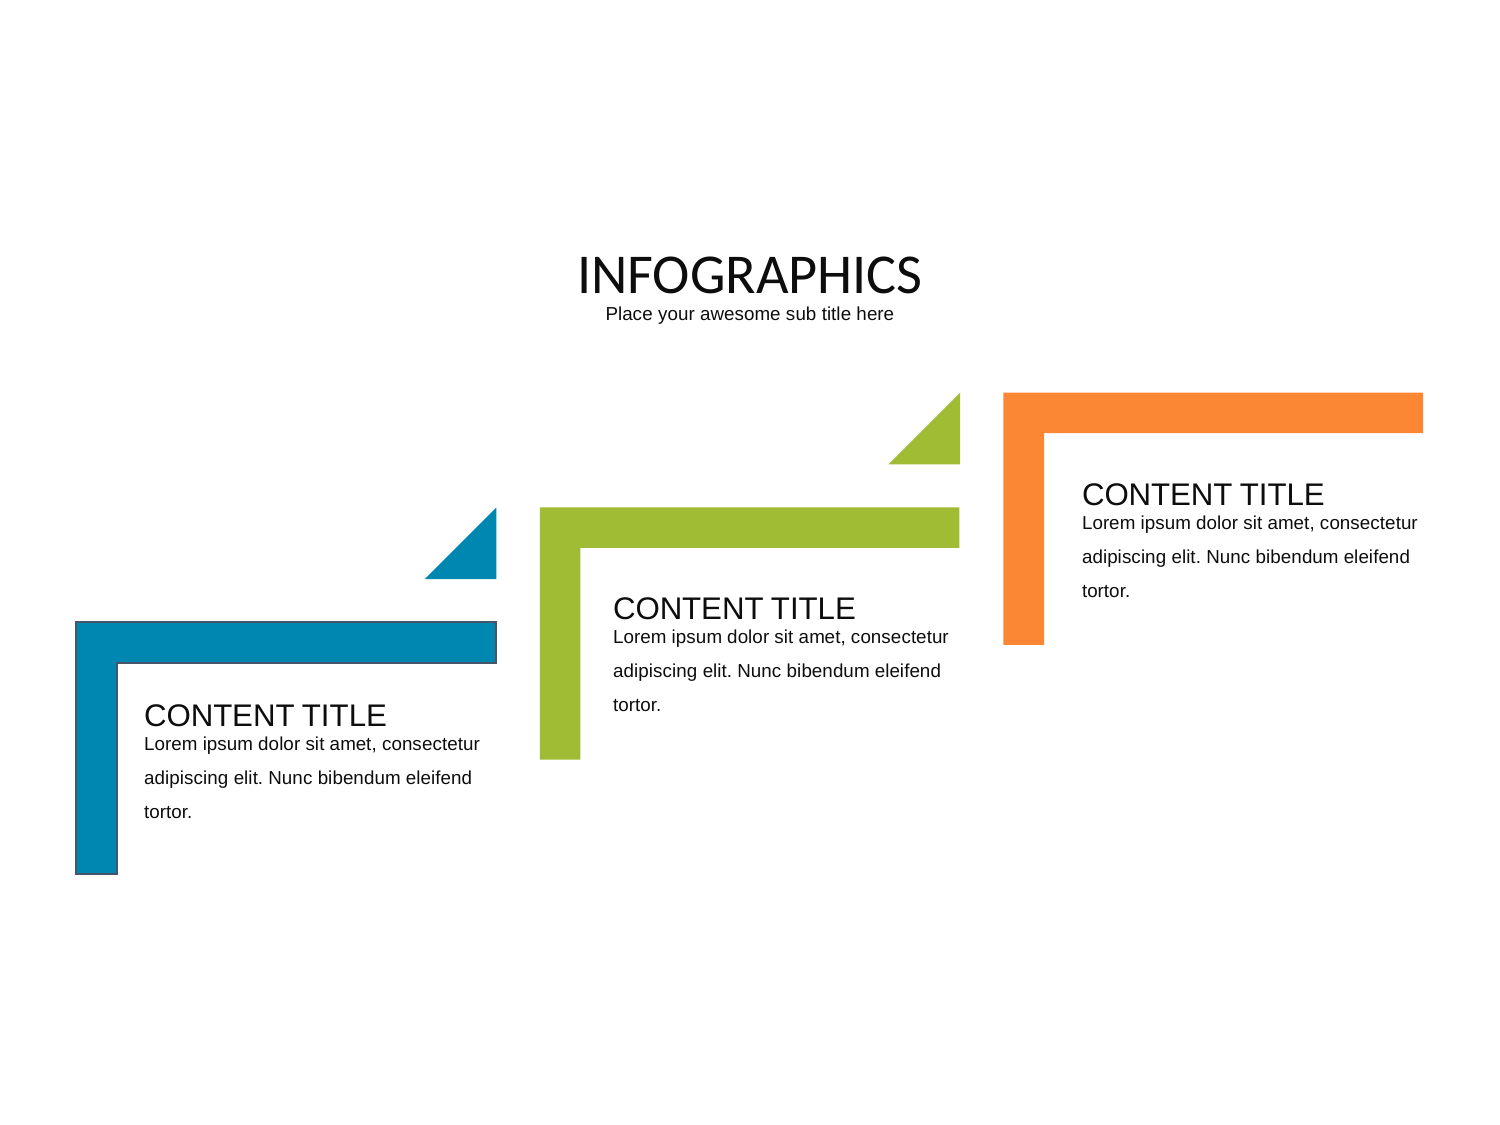

INFOGRAPHICS
Place your awesome sub title here

CONTENT TITLE
Lorem ipsum dolor sit amet, consectetur adipiscing elit. Nunc bibendum eleifend tortor.
CONTENT TITLE
Lorem ipsum dolor sit amet, consectetur adipiscing elit. Nunc bibendum eleifend tortor.
CONTENT TITLE
Lorem ipsum dolor sit amet, consectetur adipiscing elit. Nunc bibendum eleifend tortor.